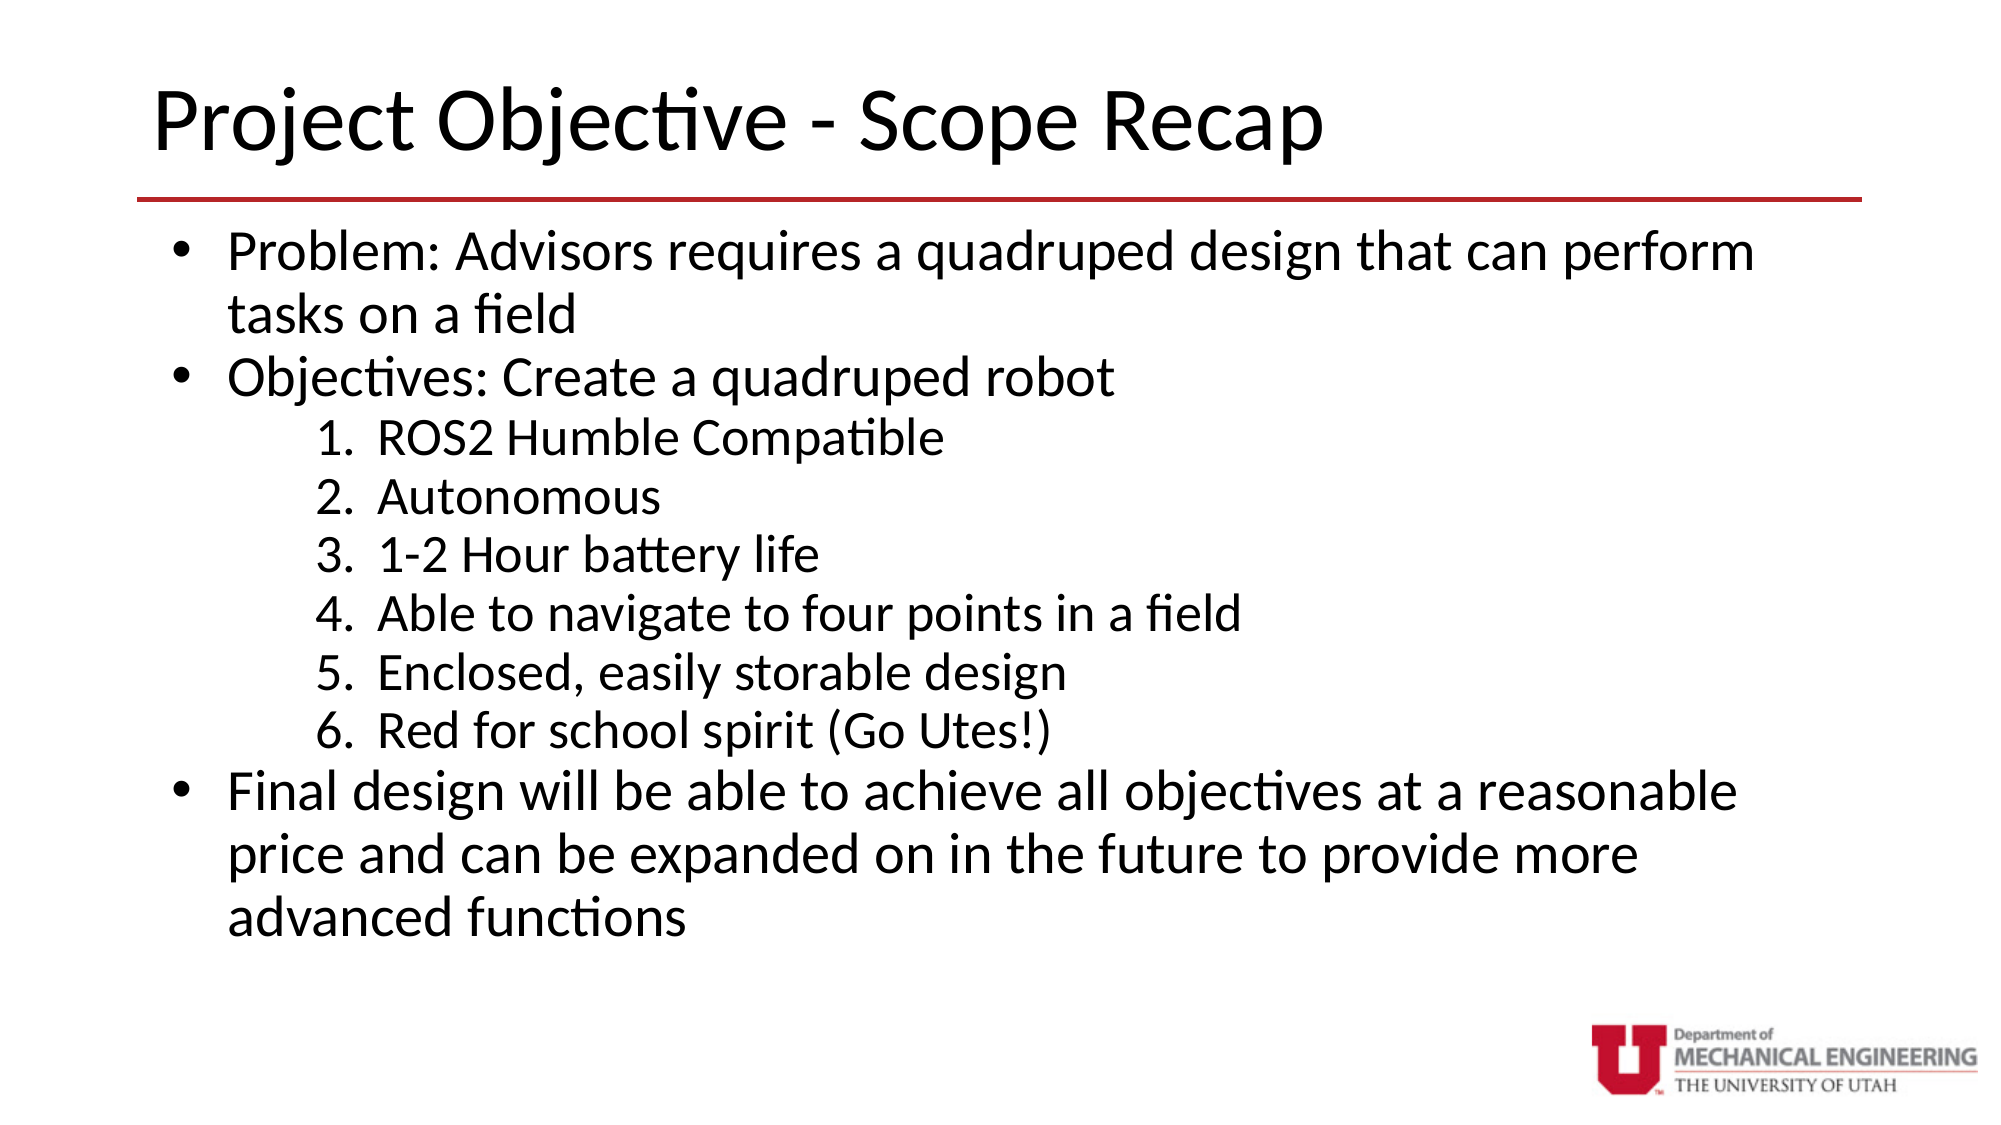

# Project Objective - Scope Recap
Problem: Advisors requires a quadruped design that can perform tasks on a field
Objectives: Create a quadruped robot
ROS2 Humble Compatible
Autonomous
1-2 Hour battery life
Able to navigate to four points in a field
Enclosed, easily storable design
Red for school spirit (Go Utes!)
Final design will be able to achieve all objectives at a reasonable price and can be expanded on in the future to provide more advanced functions